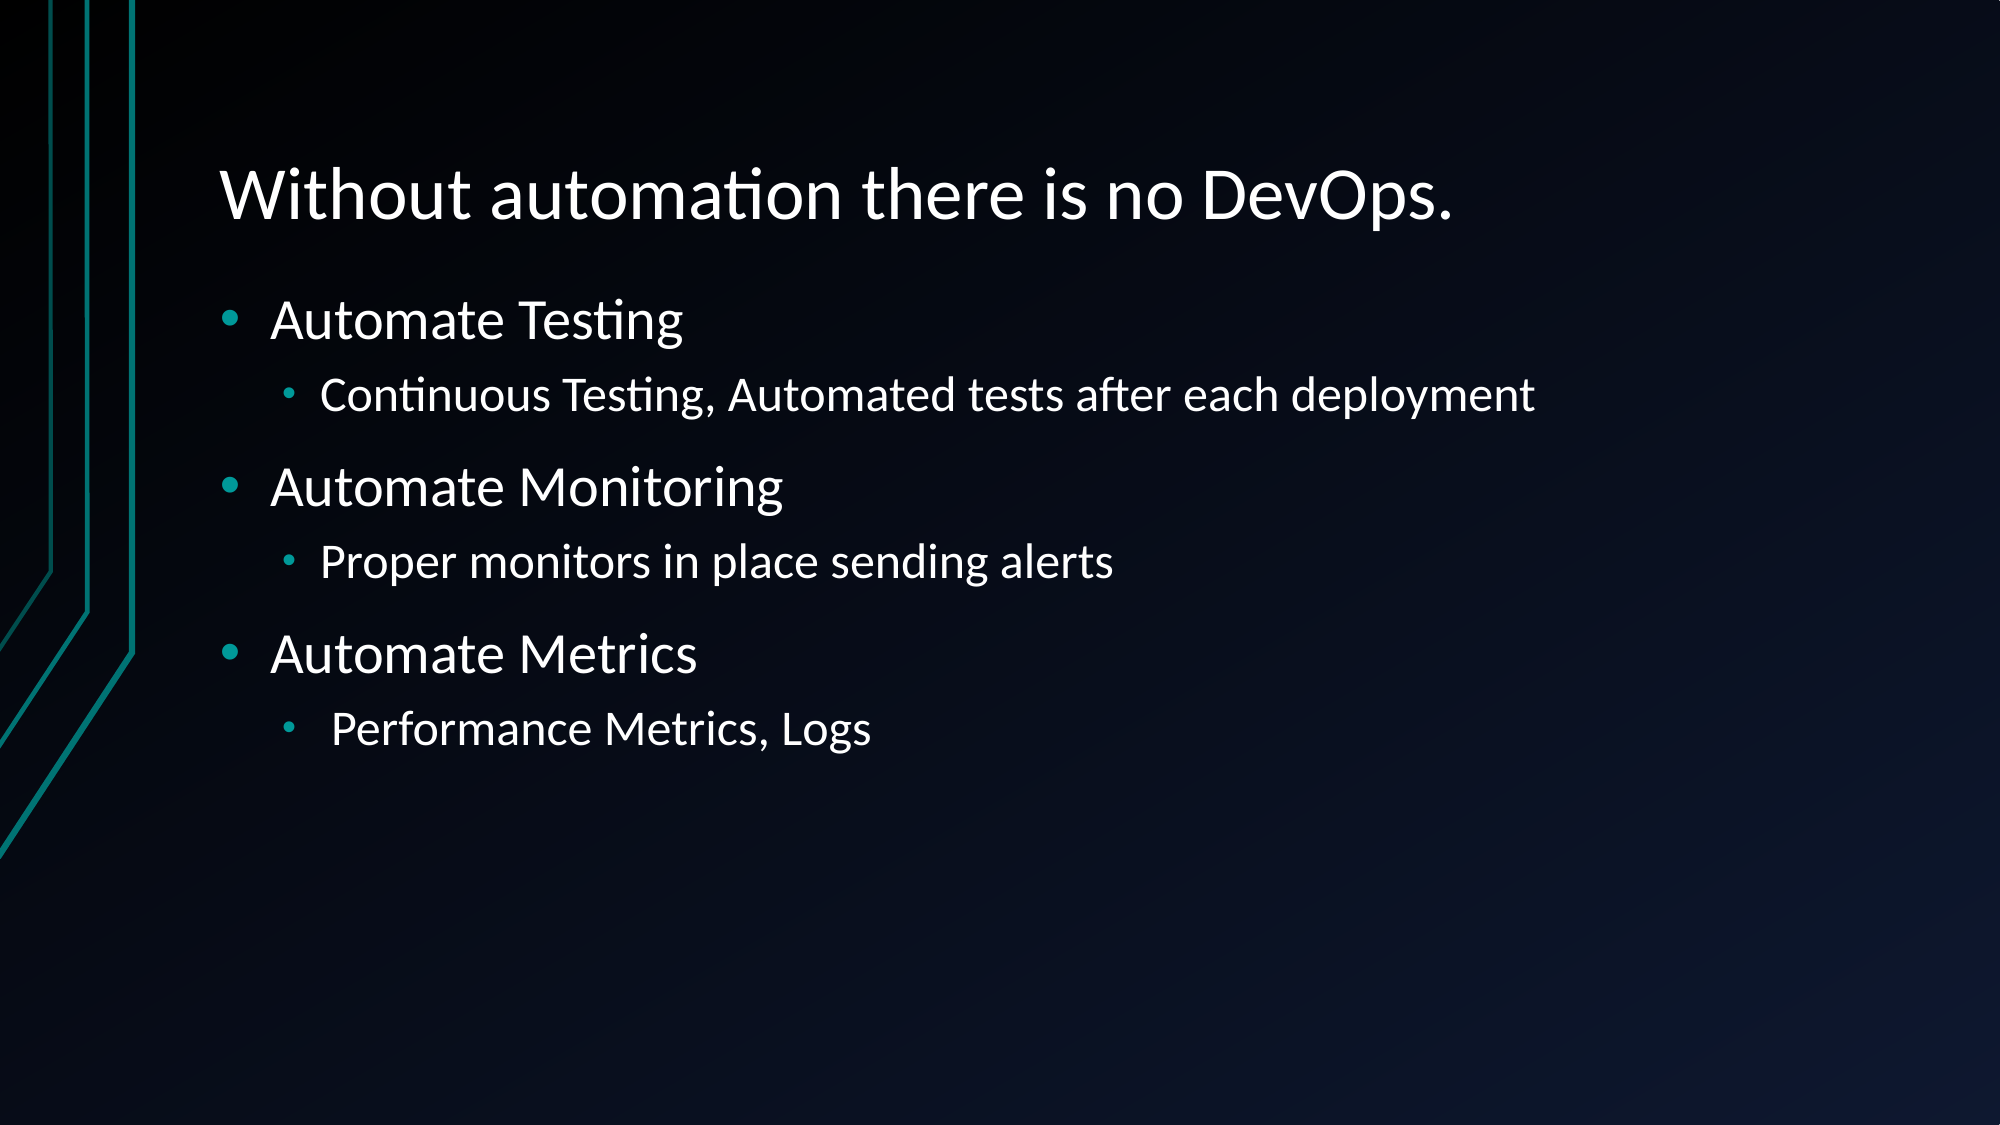

# Without automation there is no DevOps.
Automate Testing
Continuous Testing, Automated tests after each deployment
Automate Monitoring
Proper monitors in place sending alerts
Automate Metrics
 Performance Metrics, Logs